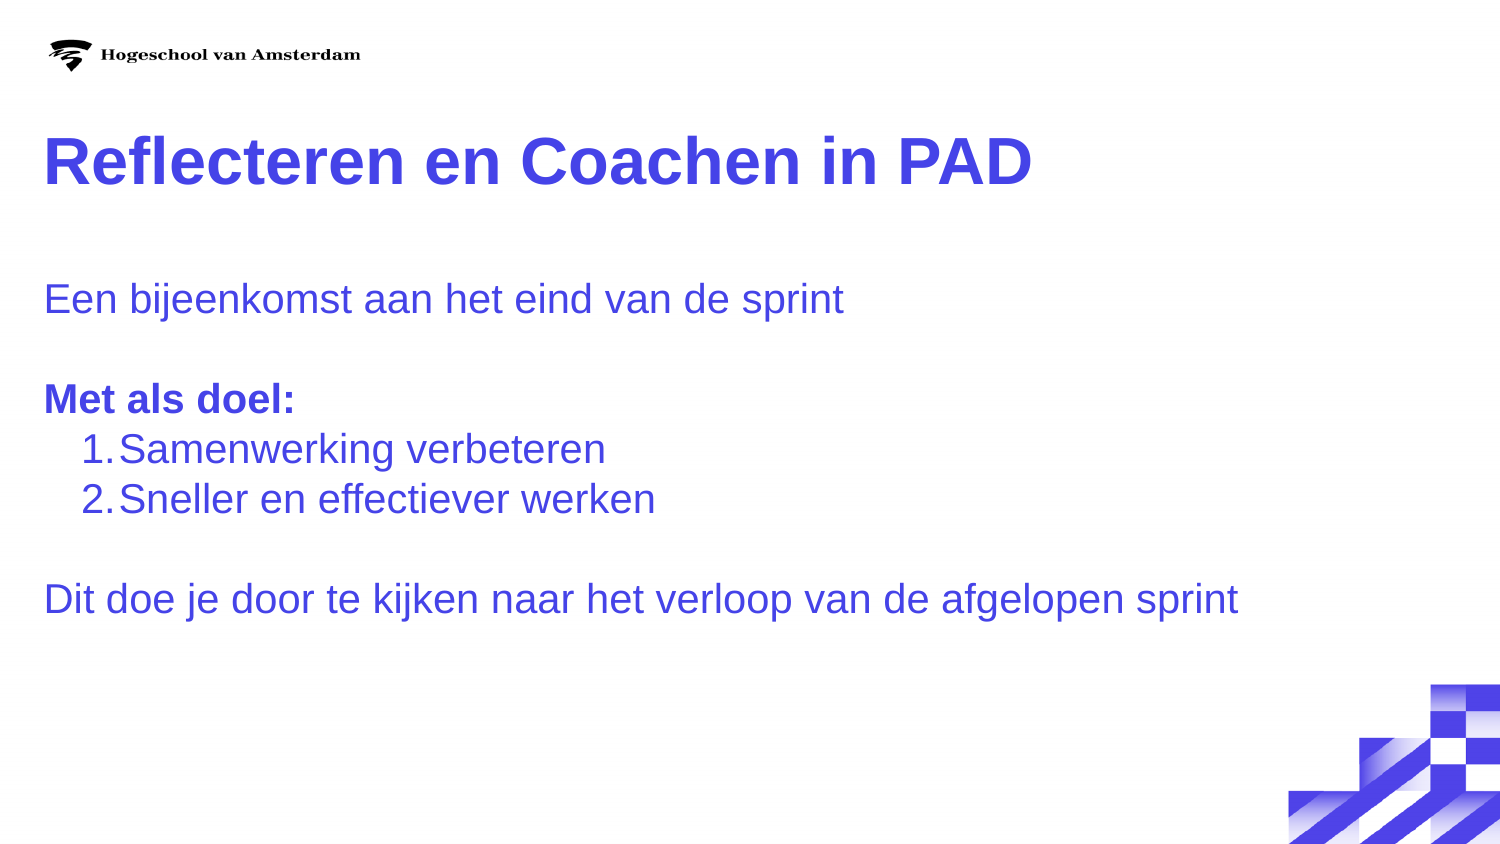

# Reflecteren en Coachen in PAD
Een bijeenkomst aan het eind van de sprint

Met als doel:
Samenwerking verbeteren
Sneller en effectiever werken

Dit doe je door te kijken naar het verloop van de afgelopen sprint